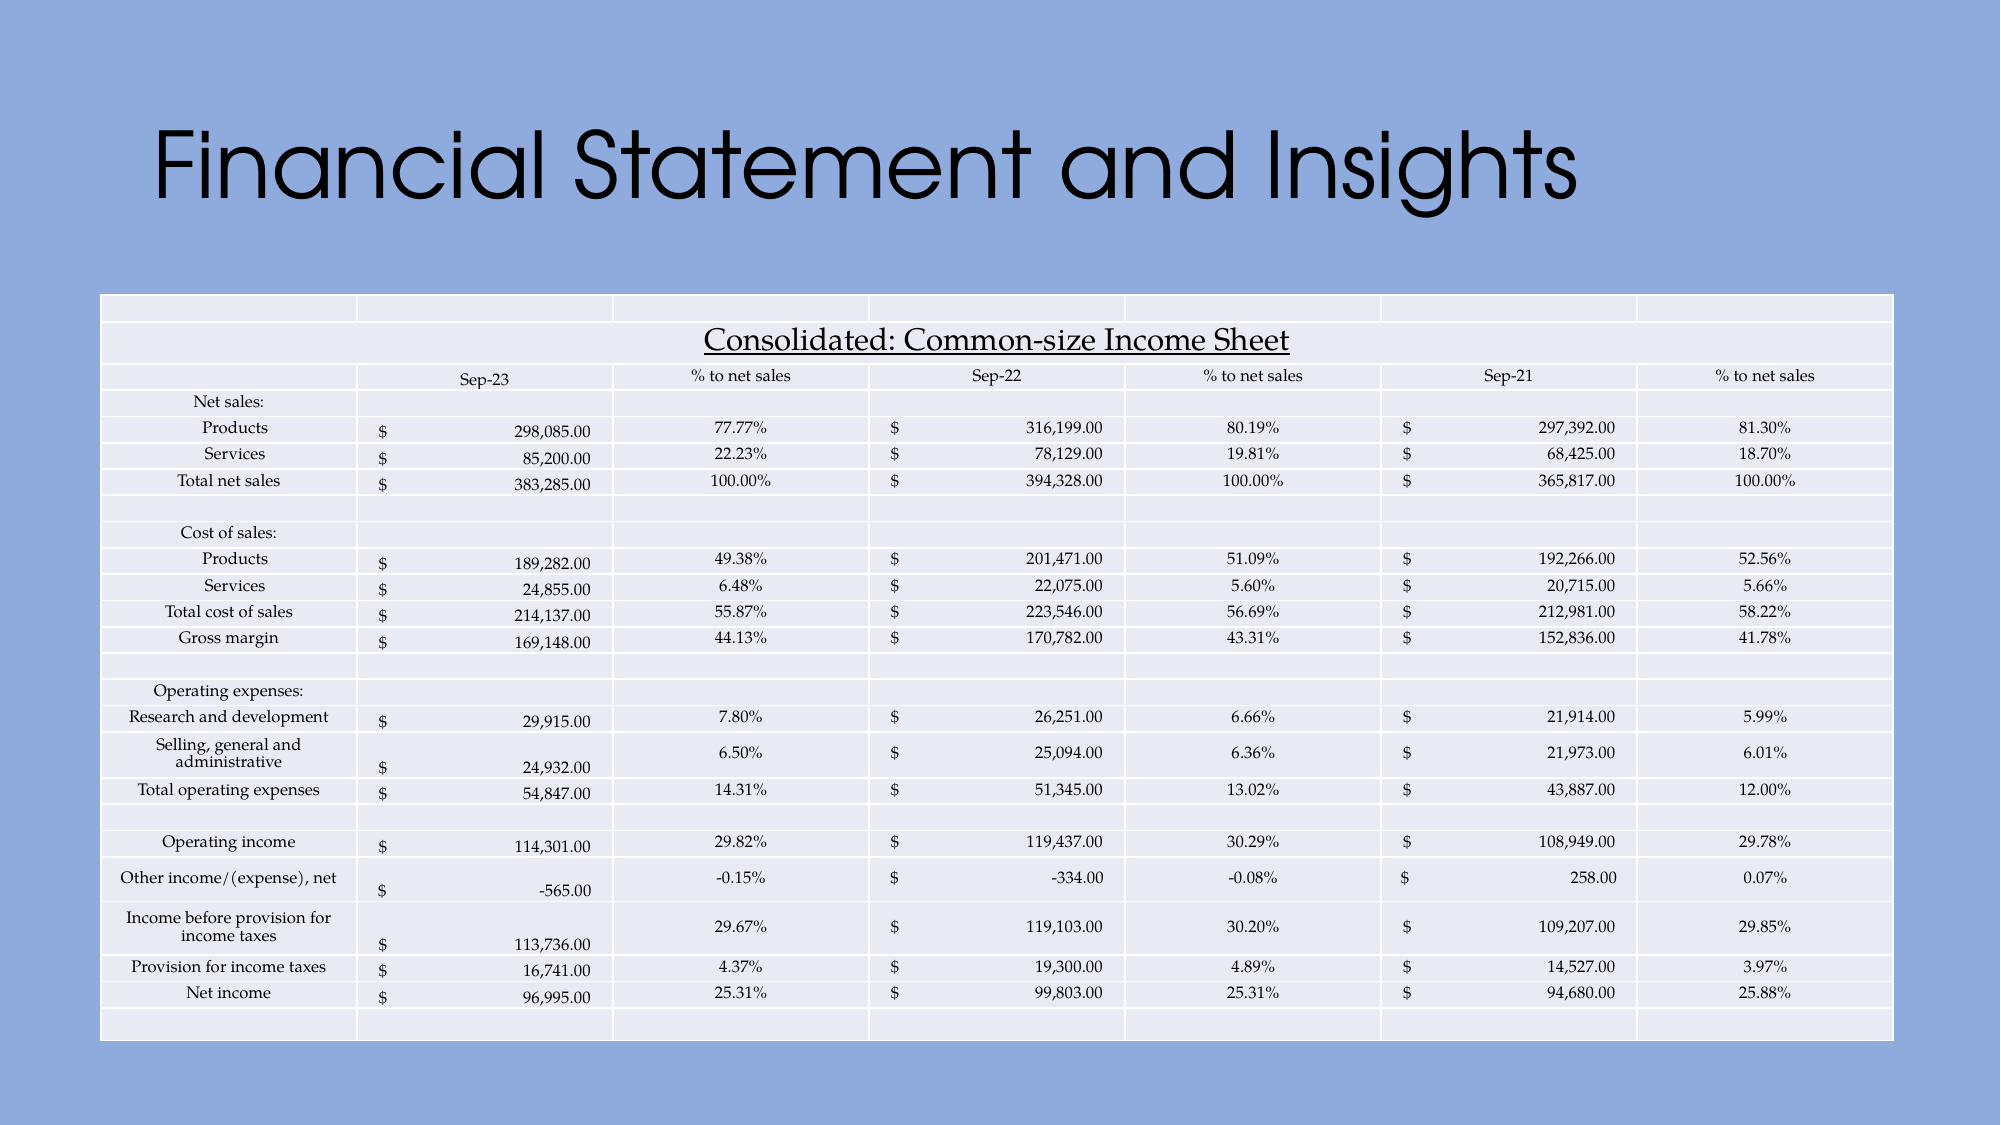

# Financial Statement and Insights
|  |  |  |  |  |  |  |
| --- | --- | --- | --- | --- | --- | --- |
| Consolidated: Common-size Income Sheet |  |  |  |  |  |  |
|  | Sep-23 | % to net sales | Sep-22 | % to net sales | Sep-21 | % to net sales |
| Net sales: |  |  |  |  |  |  |
| Products | $ 298,085.00 | 77.77% | $ 316,199.00 | 80.19% | $ 297,392.00 | 81.30% |
| Services | $ 85,200.00 | 22.23% | $ 78,129.00 | 19.81% | $ 68,425.00 | 18.70% |
| Total net sales | $ 383,285.00 | 100.00% | $ 394,328.00 | 100.00% | $ 365,817.00 | 100.00% |
|  |  |  |  |  |  |  |
| Cost of sales: |  |  |  |  |  |  |
| Products | $ 189,282.00 | 49.38% | $ 201,471.00 | 51.09% | $ 192,266.00 | 52.56% |
| Services | $ 24,855.00 | 6.48% | $ 22,075.00 | 5.60% | $ 20,715.00 | 5.66% |
| Total cost of sales | $ 214,137.00 | 55.87% | $ 223,546.00 | 56.69% | $ 212,981.00 | 58.22% |
| Gross margin | $ 169,148.00 | 44.13% | $ 170,782.00 | 43.31% | $ 152,836.00 | 41.78% |
|  |  |  |  |  |  |  |
| Operating expenses: |  |  |  |  |  |  |
| Research and development | $ 29,915.00 | 7.80% | $ 26,251.00 | 6.66% | $ 21,914.00 | 5.99% |
| Selling, general and administrative | $ 24,932.00 | 6.50% | $ 25,094.00 | 6.36% | $ 21,973.00 | 6.01% |
| Total operating expenses | $ 54,847.00 | 14.31% | $ 51,345.00 | 13.02% | $ 43,887.00 | 12.00% |
|  |  |  |  |  |  |  |
| Operating income | $ 114,301.00 | 29.82% | $ 119,437.00 | 30.29% | $ 108,949.00 | 29.78% |
| Other income/(expense), net | $ -565.00 | -0.15% | $ -334.00 | -0.08% | $ 258.00 | 0.07% |
| Income before provision for income taxes | $ 113,736.00 | 29.67% | $ 119,103.00 | 30.20% | $ 109,207.00 | 29.85% |
| Provision for income taxes | $ 16,741.00 | 4.37% | $ 19,300.00 | 4.89% | $ 14,527.00 | 3.97% |
| Net income | $ 96,995.00 | 25.31% | $ 99,803.00 | 25.31% | $ 94,680.00 | 25.88% |
|  |  |  |  |  |  |  |